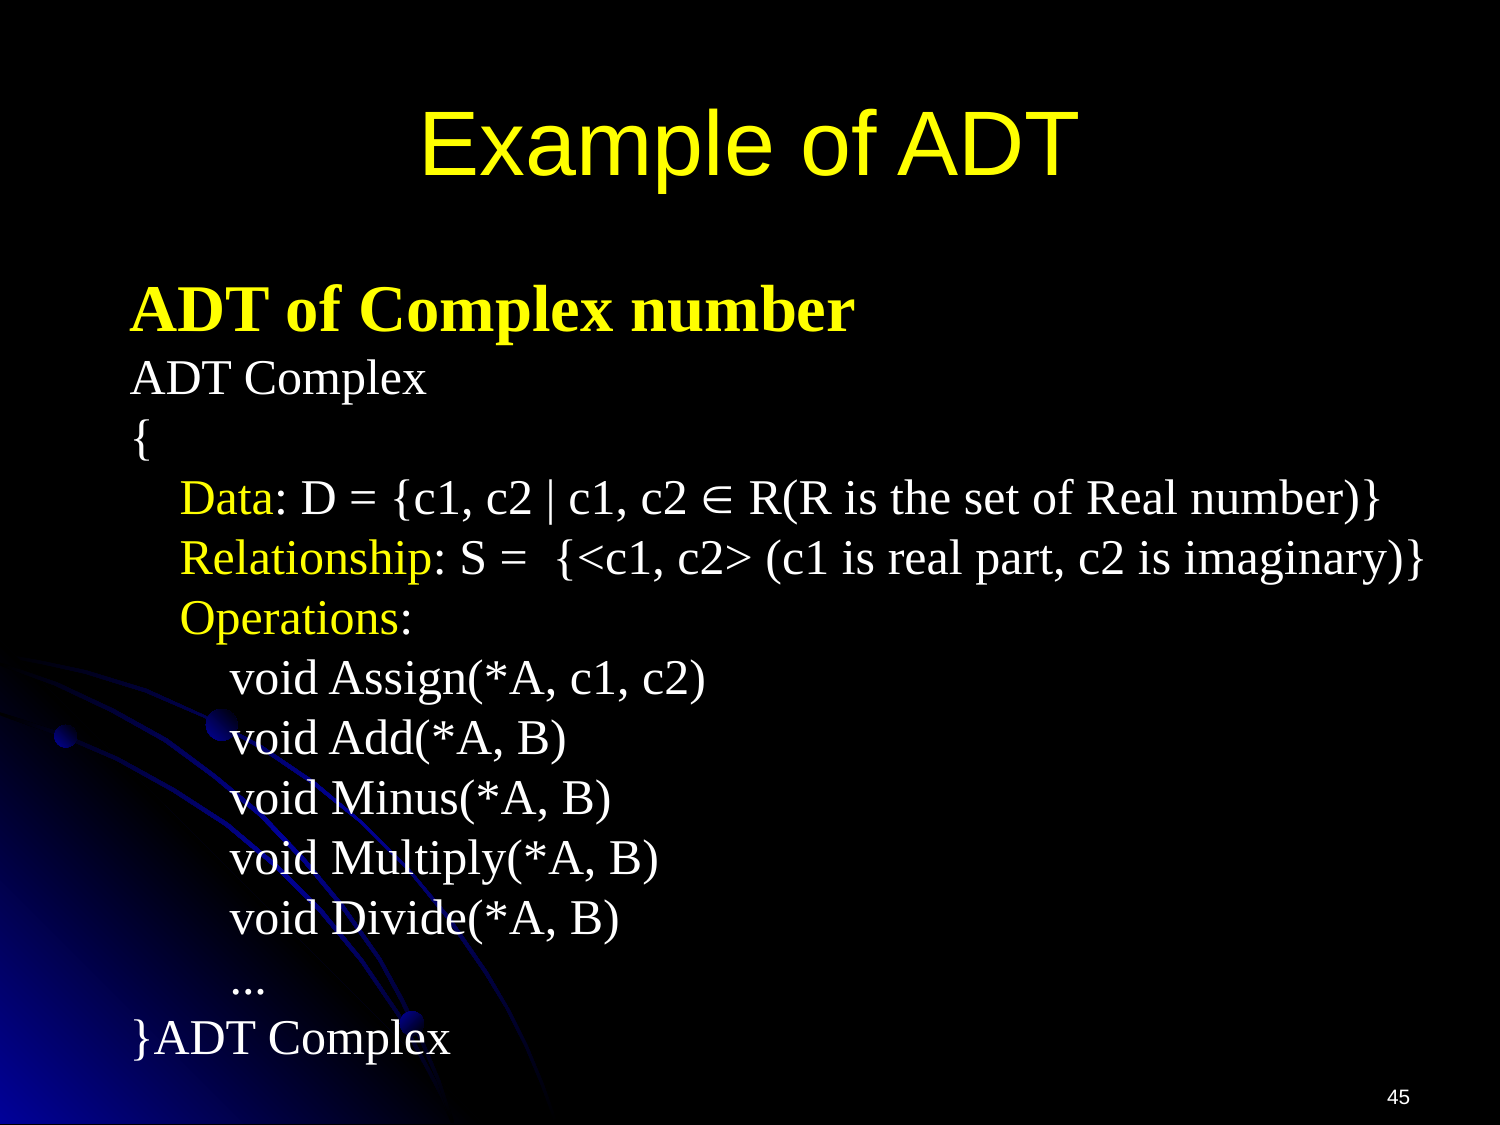

# Example of ADT
ADT of Complex number
ADT Complex
{
    Data: D = {c1, c2 | c1, c2 ∈ R(R is the set of Real number)}
    Relationship: S =  {<c1, c2> (c1 is real part, c2 is imaginary)}
    Operations:
        void Assign(*A, c1, c2)
        void Add(*A, B)
        void Minus(*A, B)
        void Multiply(*A, B)
        void Divide(*A, B)
        ...
}ADT Complex

45